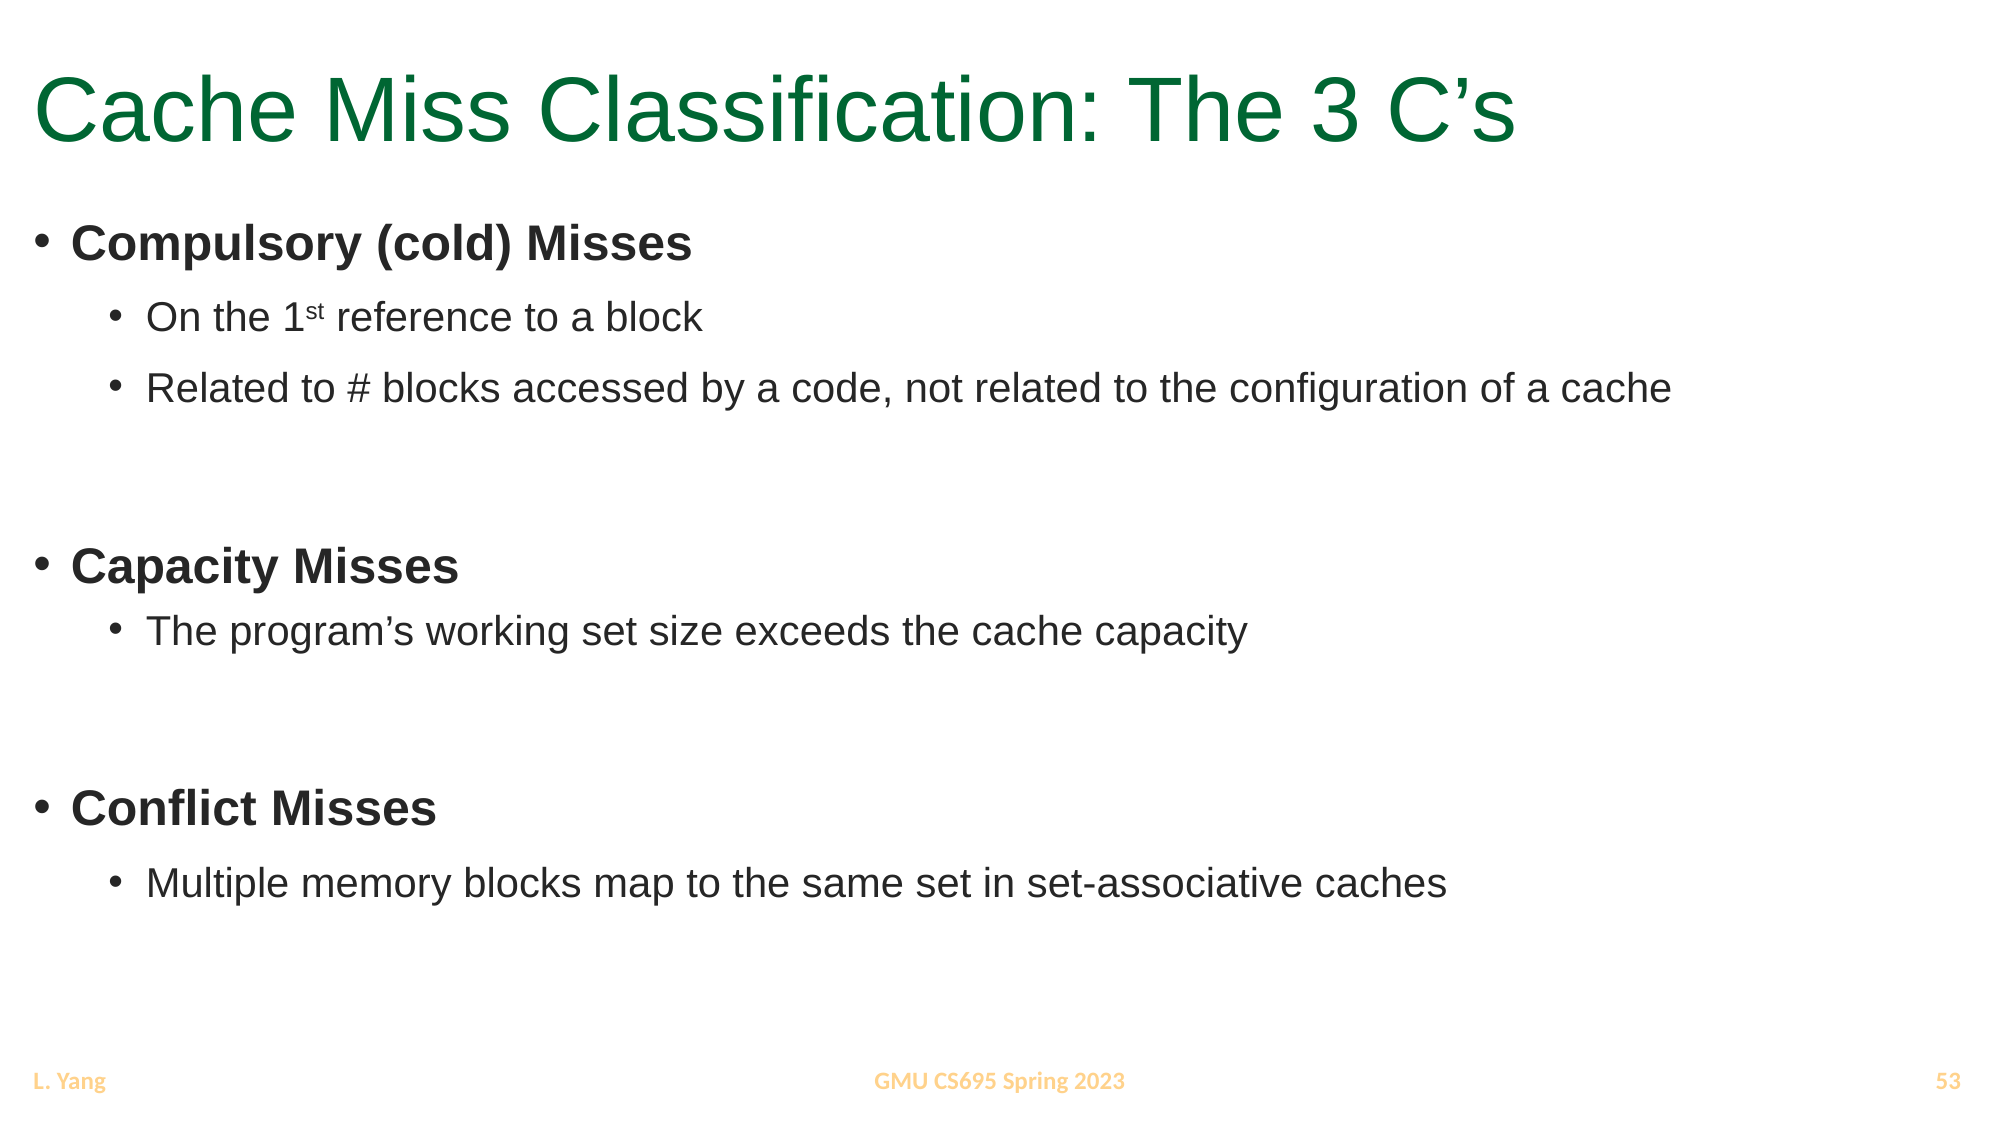

# Cache Miss Classification: The 3 C’s
Compulsory (cold) Misses
On the 1st reference to a block
Related to # blocks accessed by a code, not related to the configuration of a cache

Capacity Misses
The program’s working set size exceeds the cache capacity

Conflict Misses
Multiple memory blocks map to the same set in set-associative caches
53
GMU CS695 Spring 2023
L. Yang